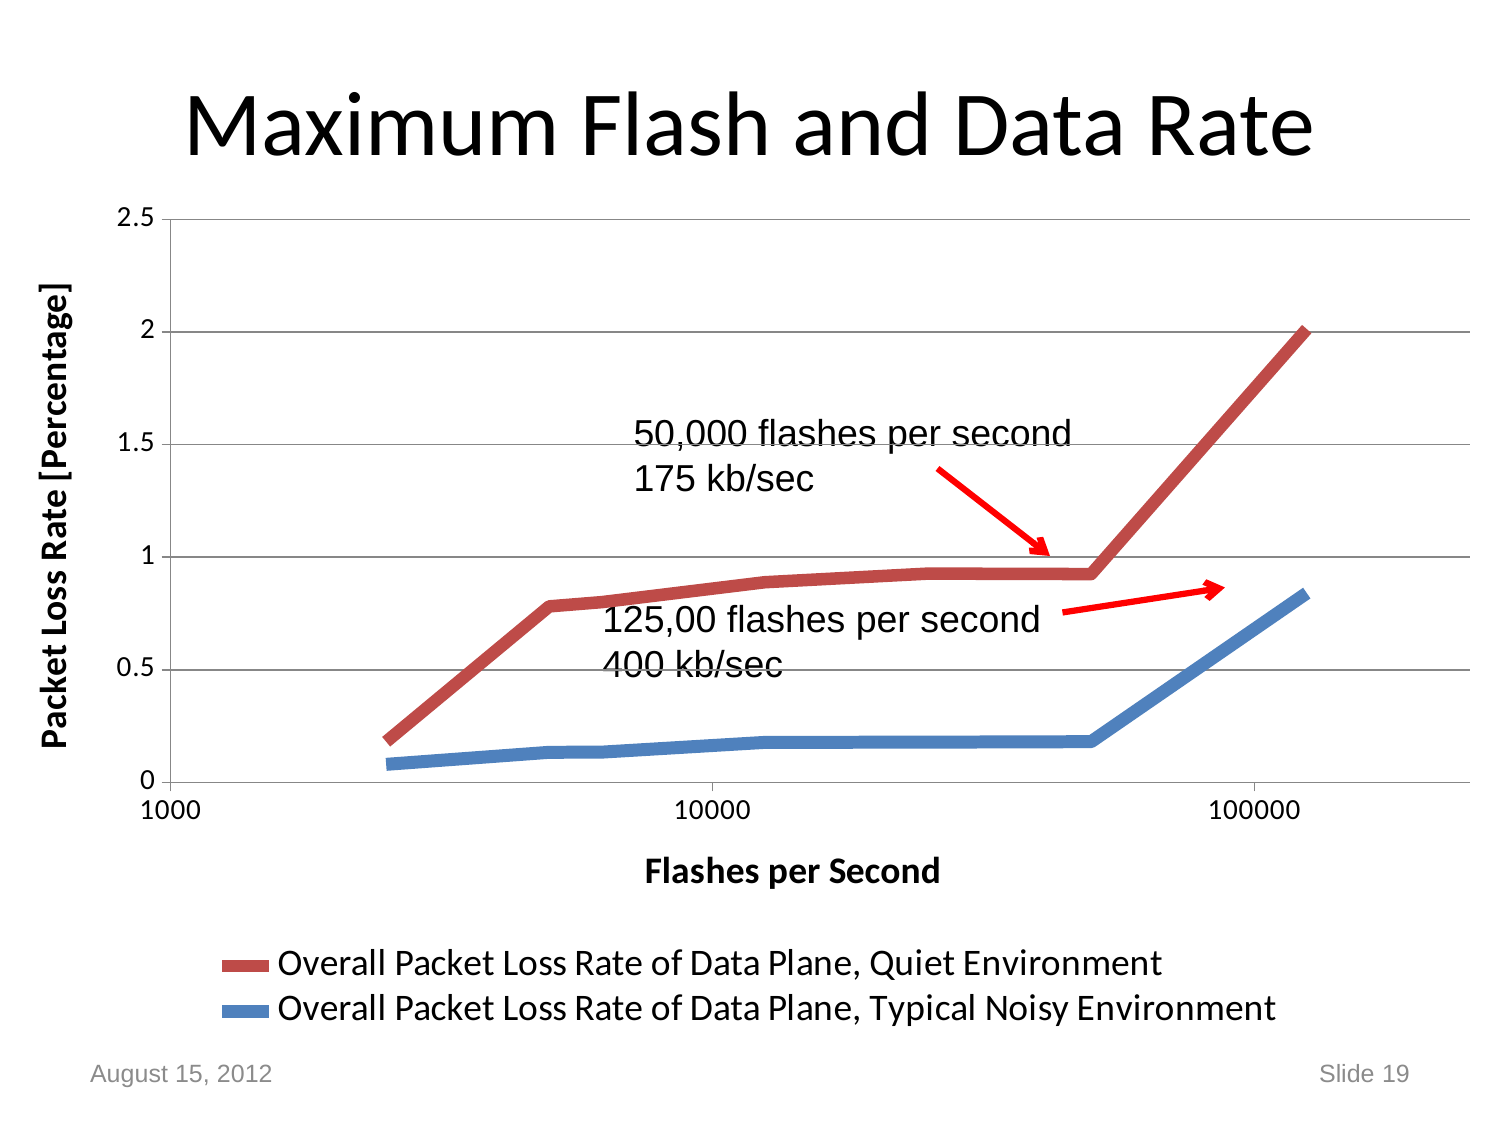

# Maximum Flash and Data Rate

### Chart

| Category |  |  |
|---|---|---|
50,000 flashes per second
175 kb/sec
125,00 flashes per second
400 kb/sec
August 15, 2012
Slide 19